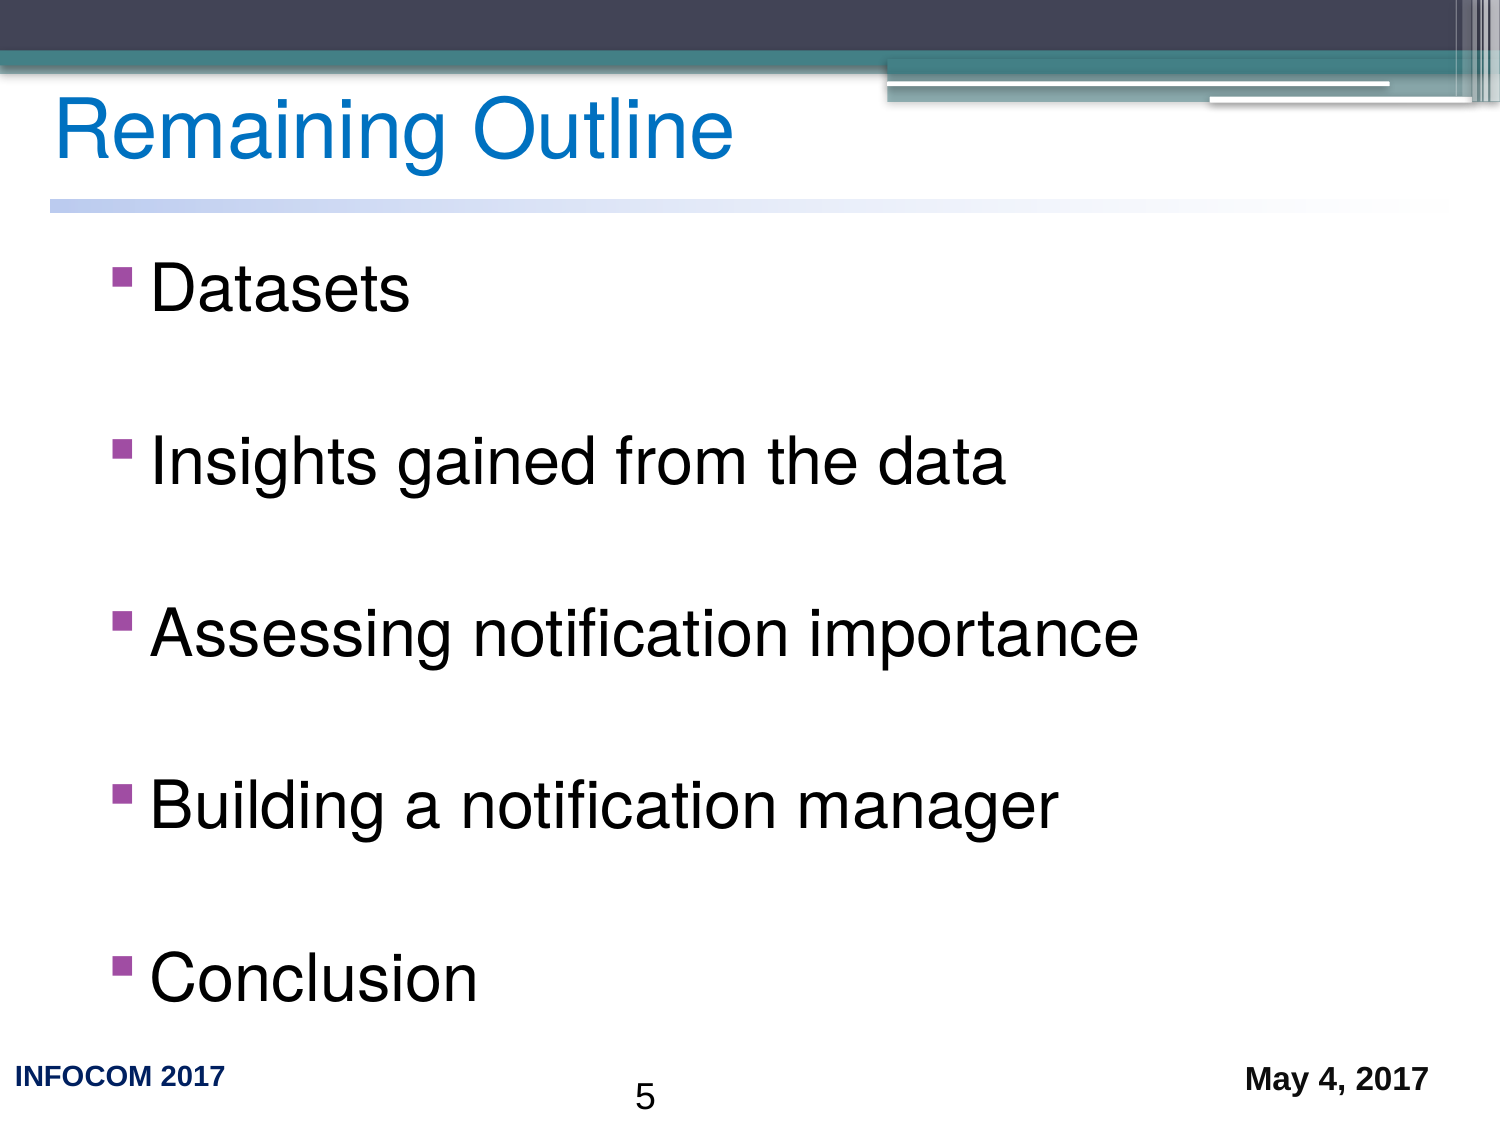

# Remaining Outline
Datasets

Insights gained from the data

Assessing notification importance

Building a notification manager

Conclusion